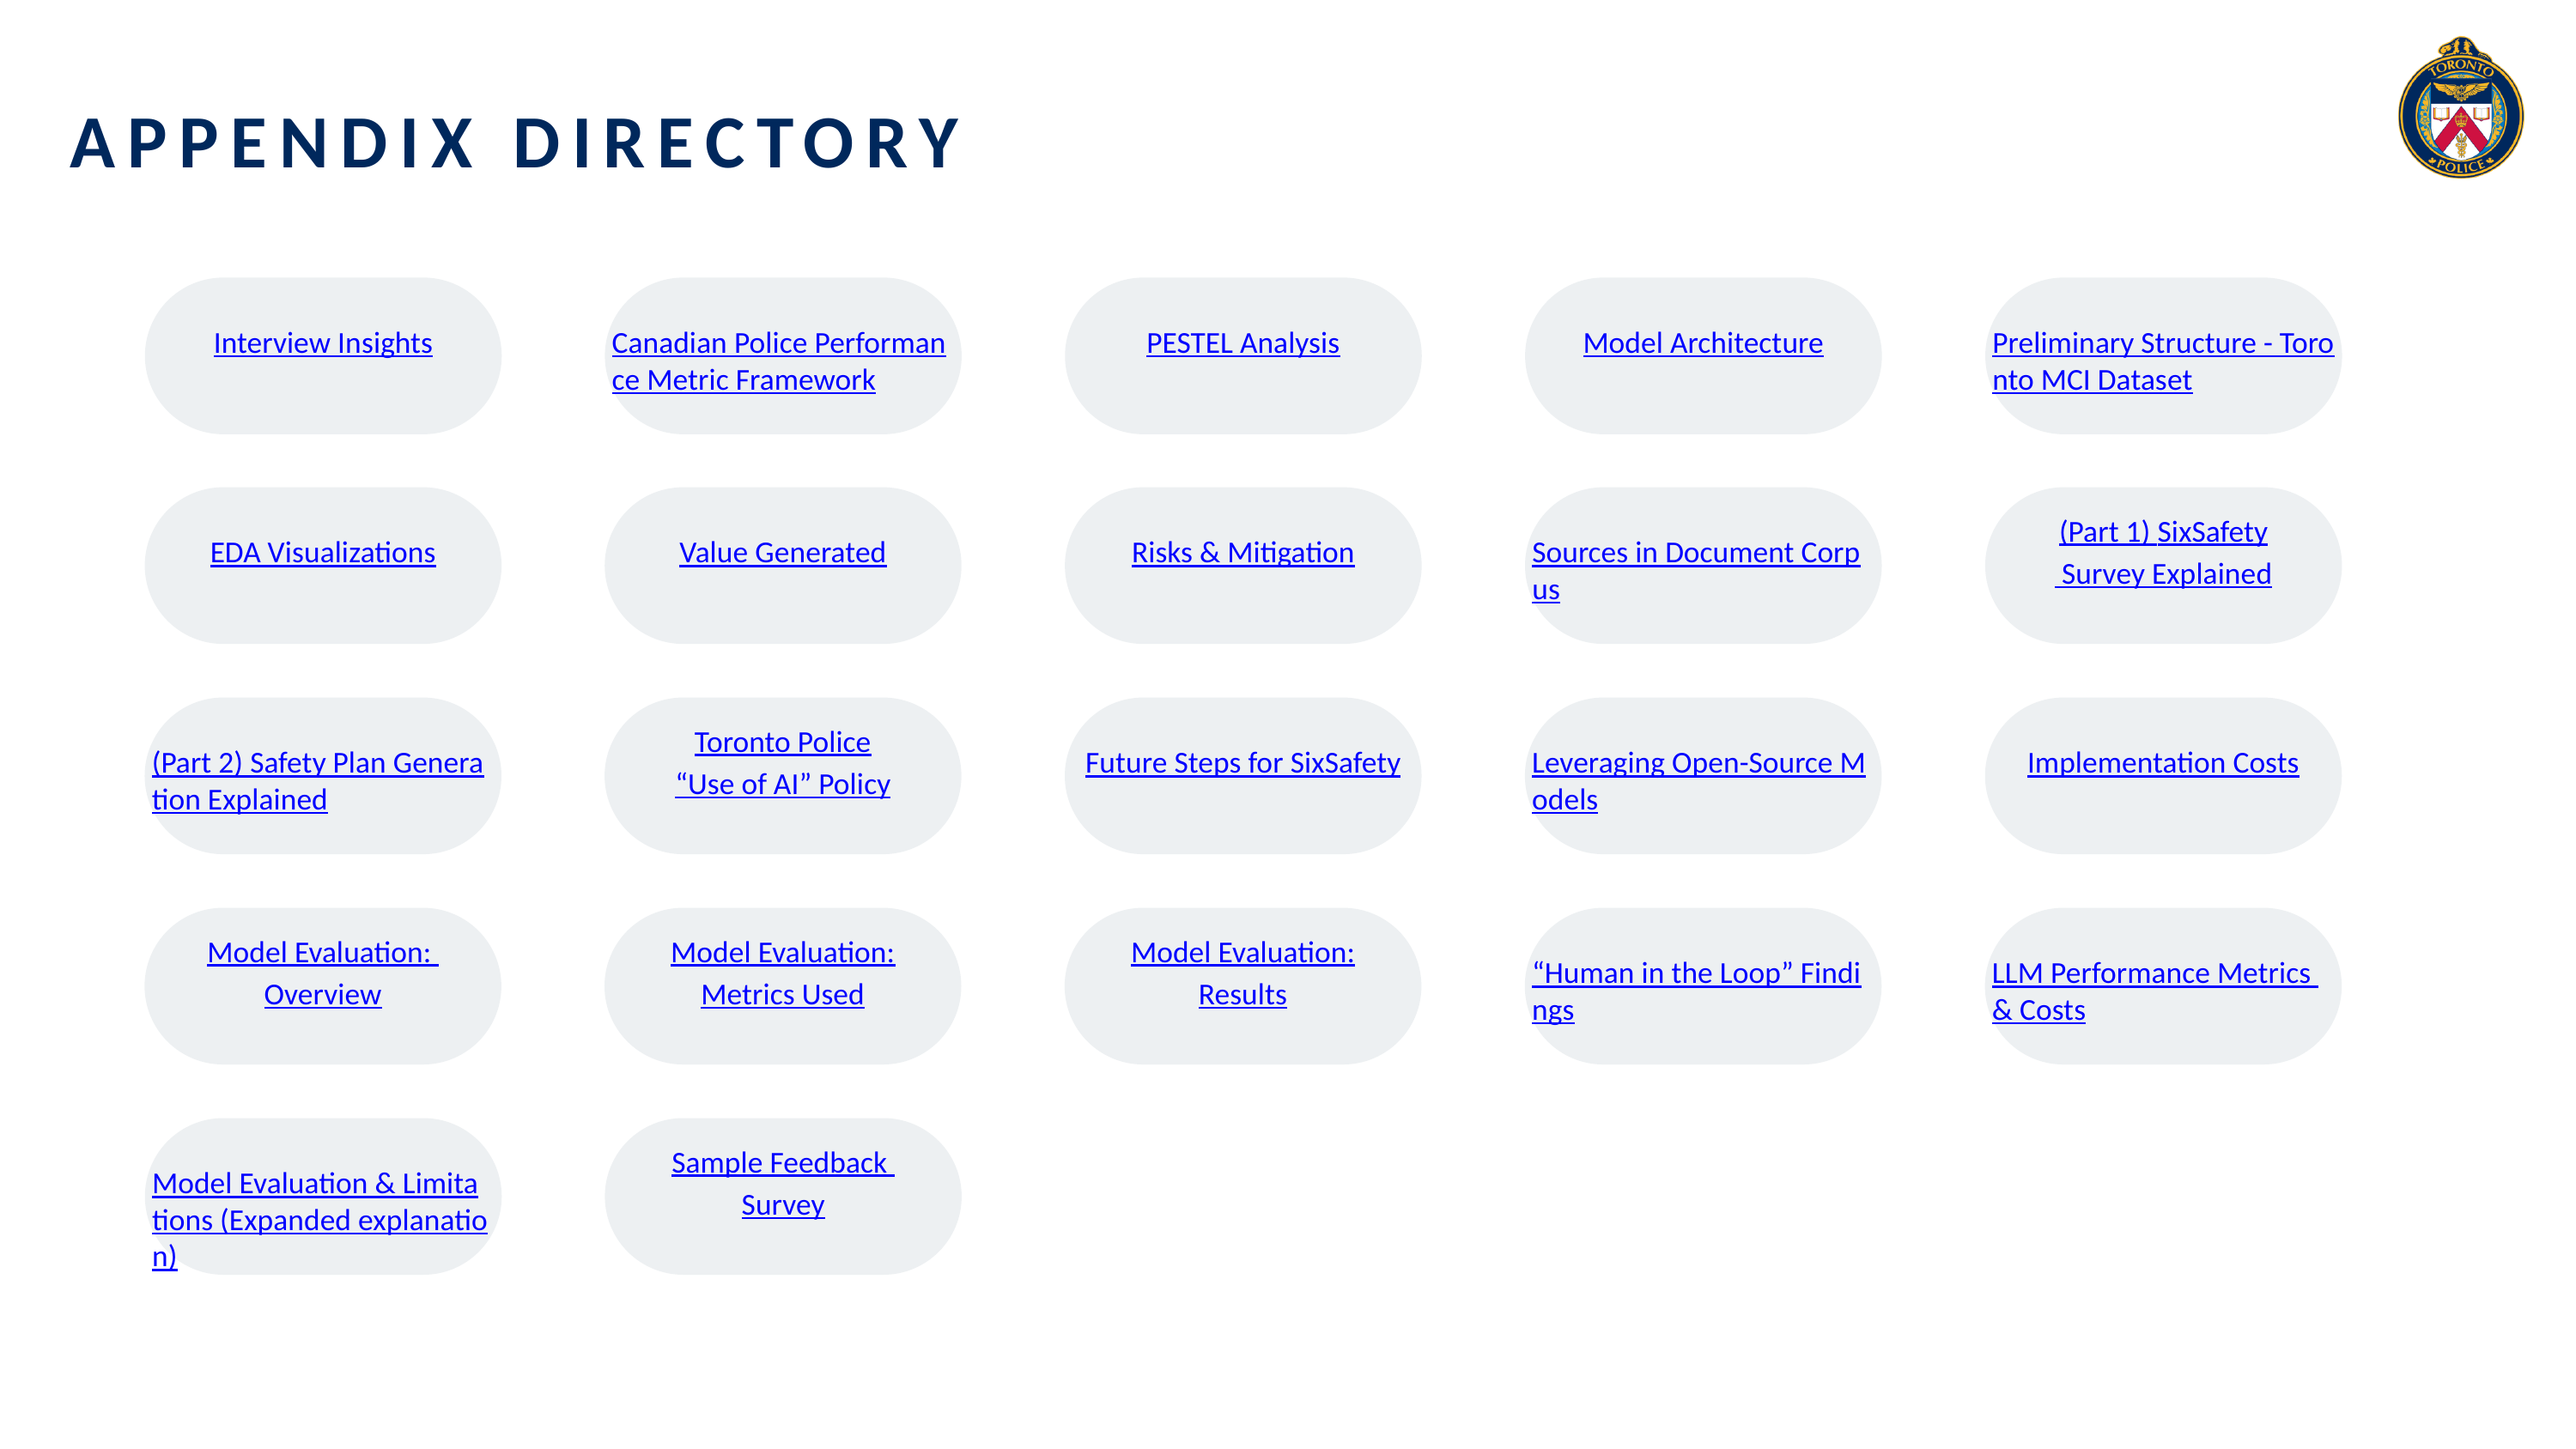

APPENDIX DIRECTORY

Interview Insights

Canadian Police Performance Metric Framework

PESTEL Analysis

Model Architecture

Preliminary Structure - Toronto MCI Dataset

EDA Visualizations

Value Generated

Risks & Mitigation

Sources in Document Corpus

(Part 1) SixSafety Survey Explained

(Part 2) Safety Plan Generation Explained

Toronto Police
“Use of AI” Policy

Future Steps for SixSafety

Leveraging Open-Source Models

Implementation Costs

Model Evaluation:
Overview

Model Evaluation:
Metrics Used

Model Evaluation:
Results

“Human in the Loop” Findings

LLM Performance Metrics & Costs

Model Evaluation & Limitations (Expanded explanation)

Sample Feedback
Survey